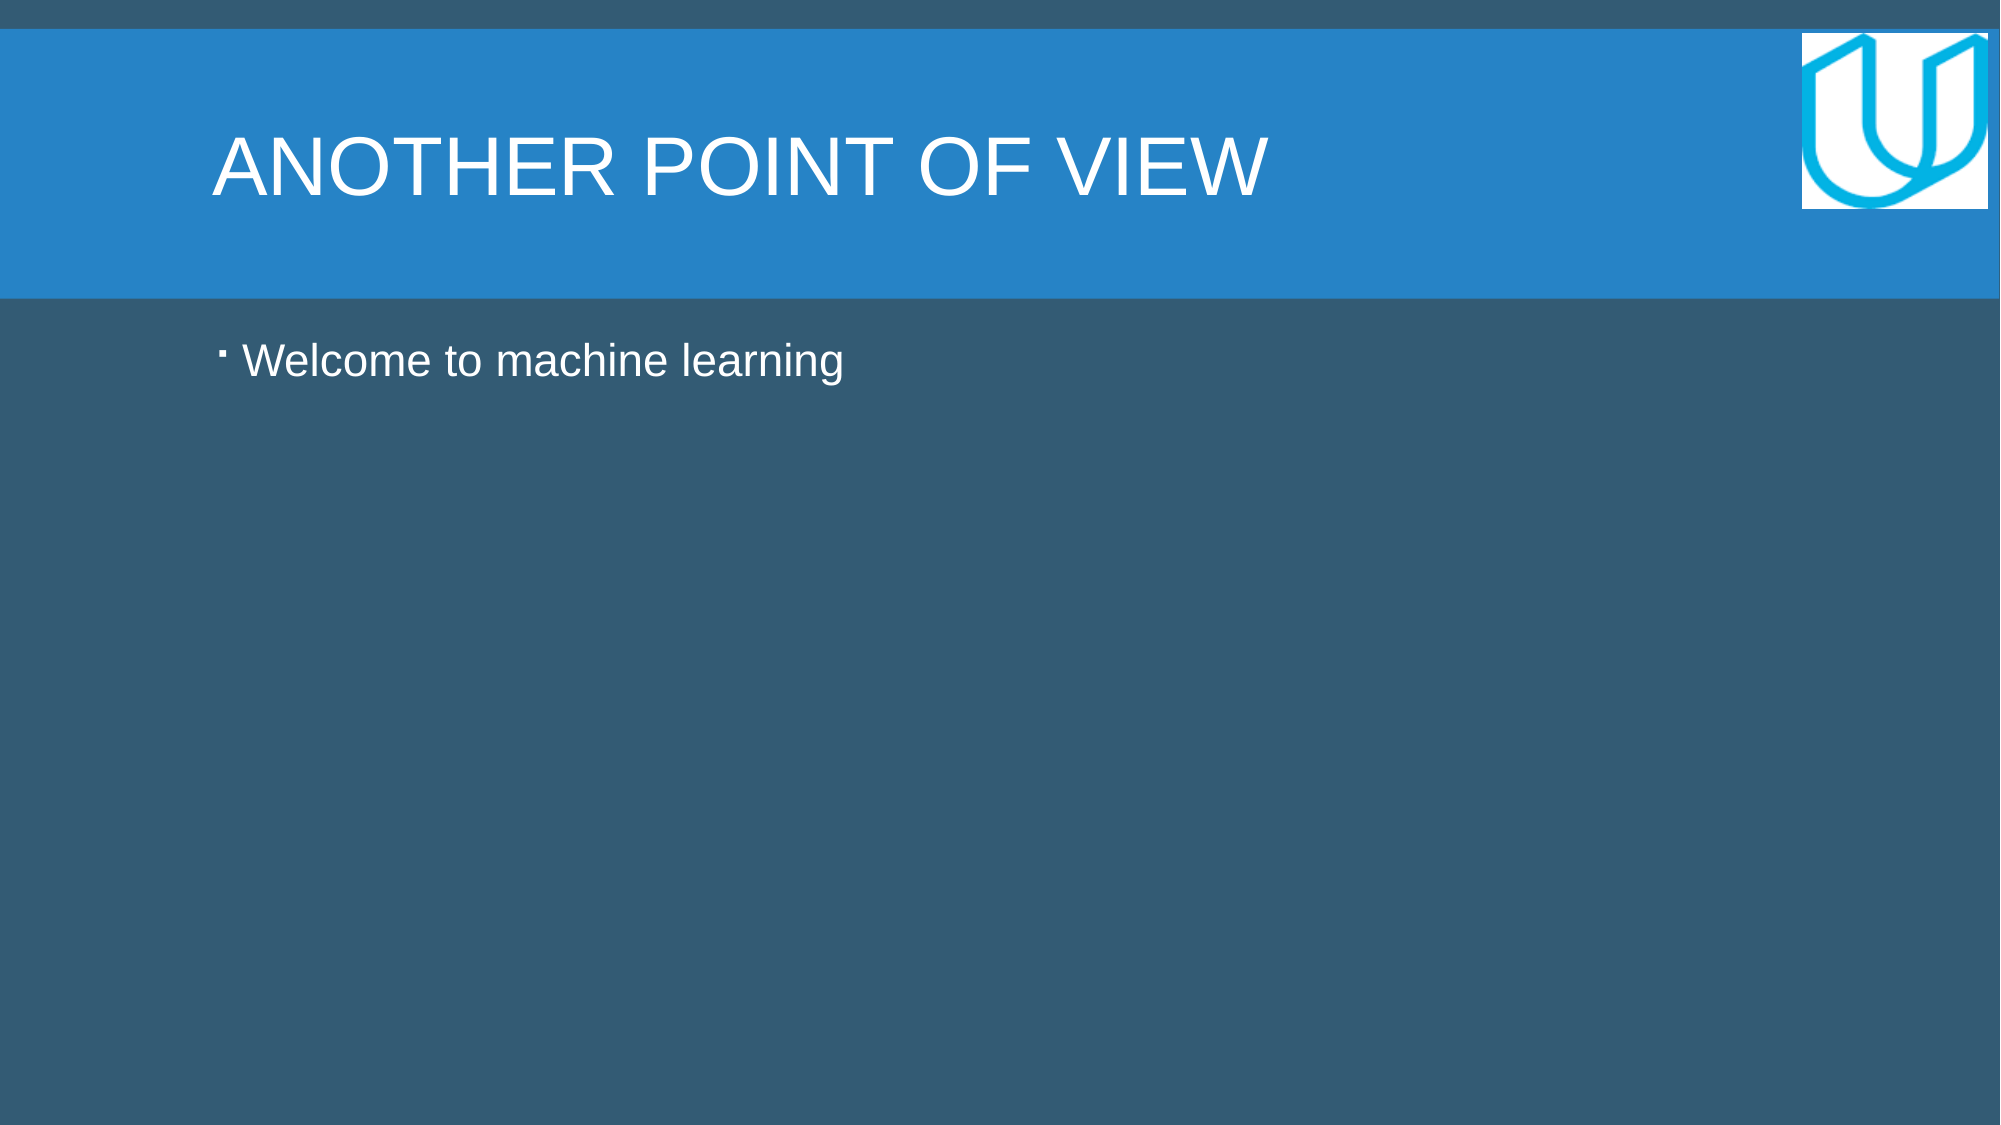

Another point of view
Welcome to machine learning